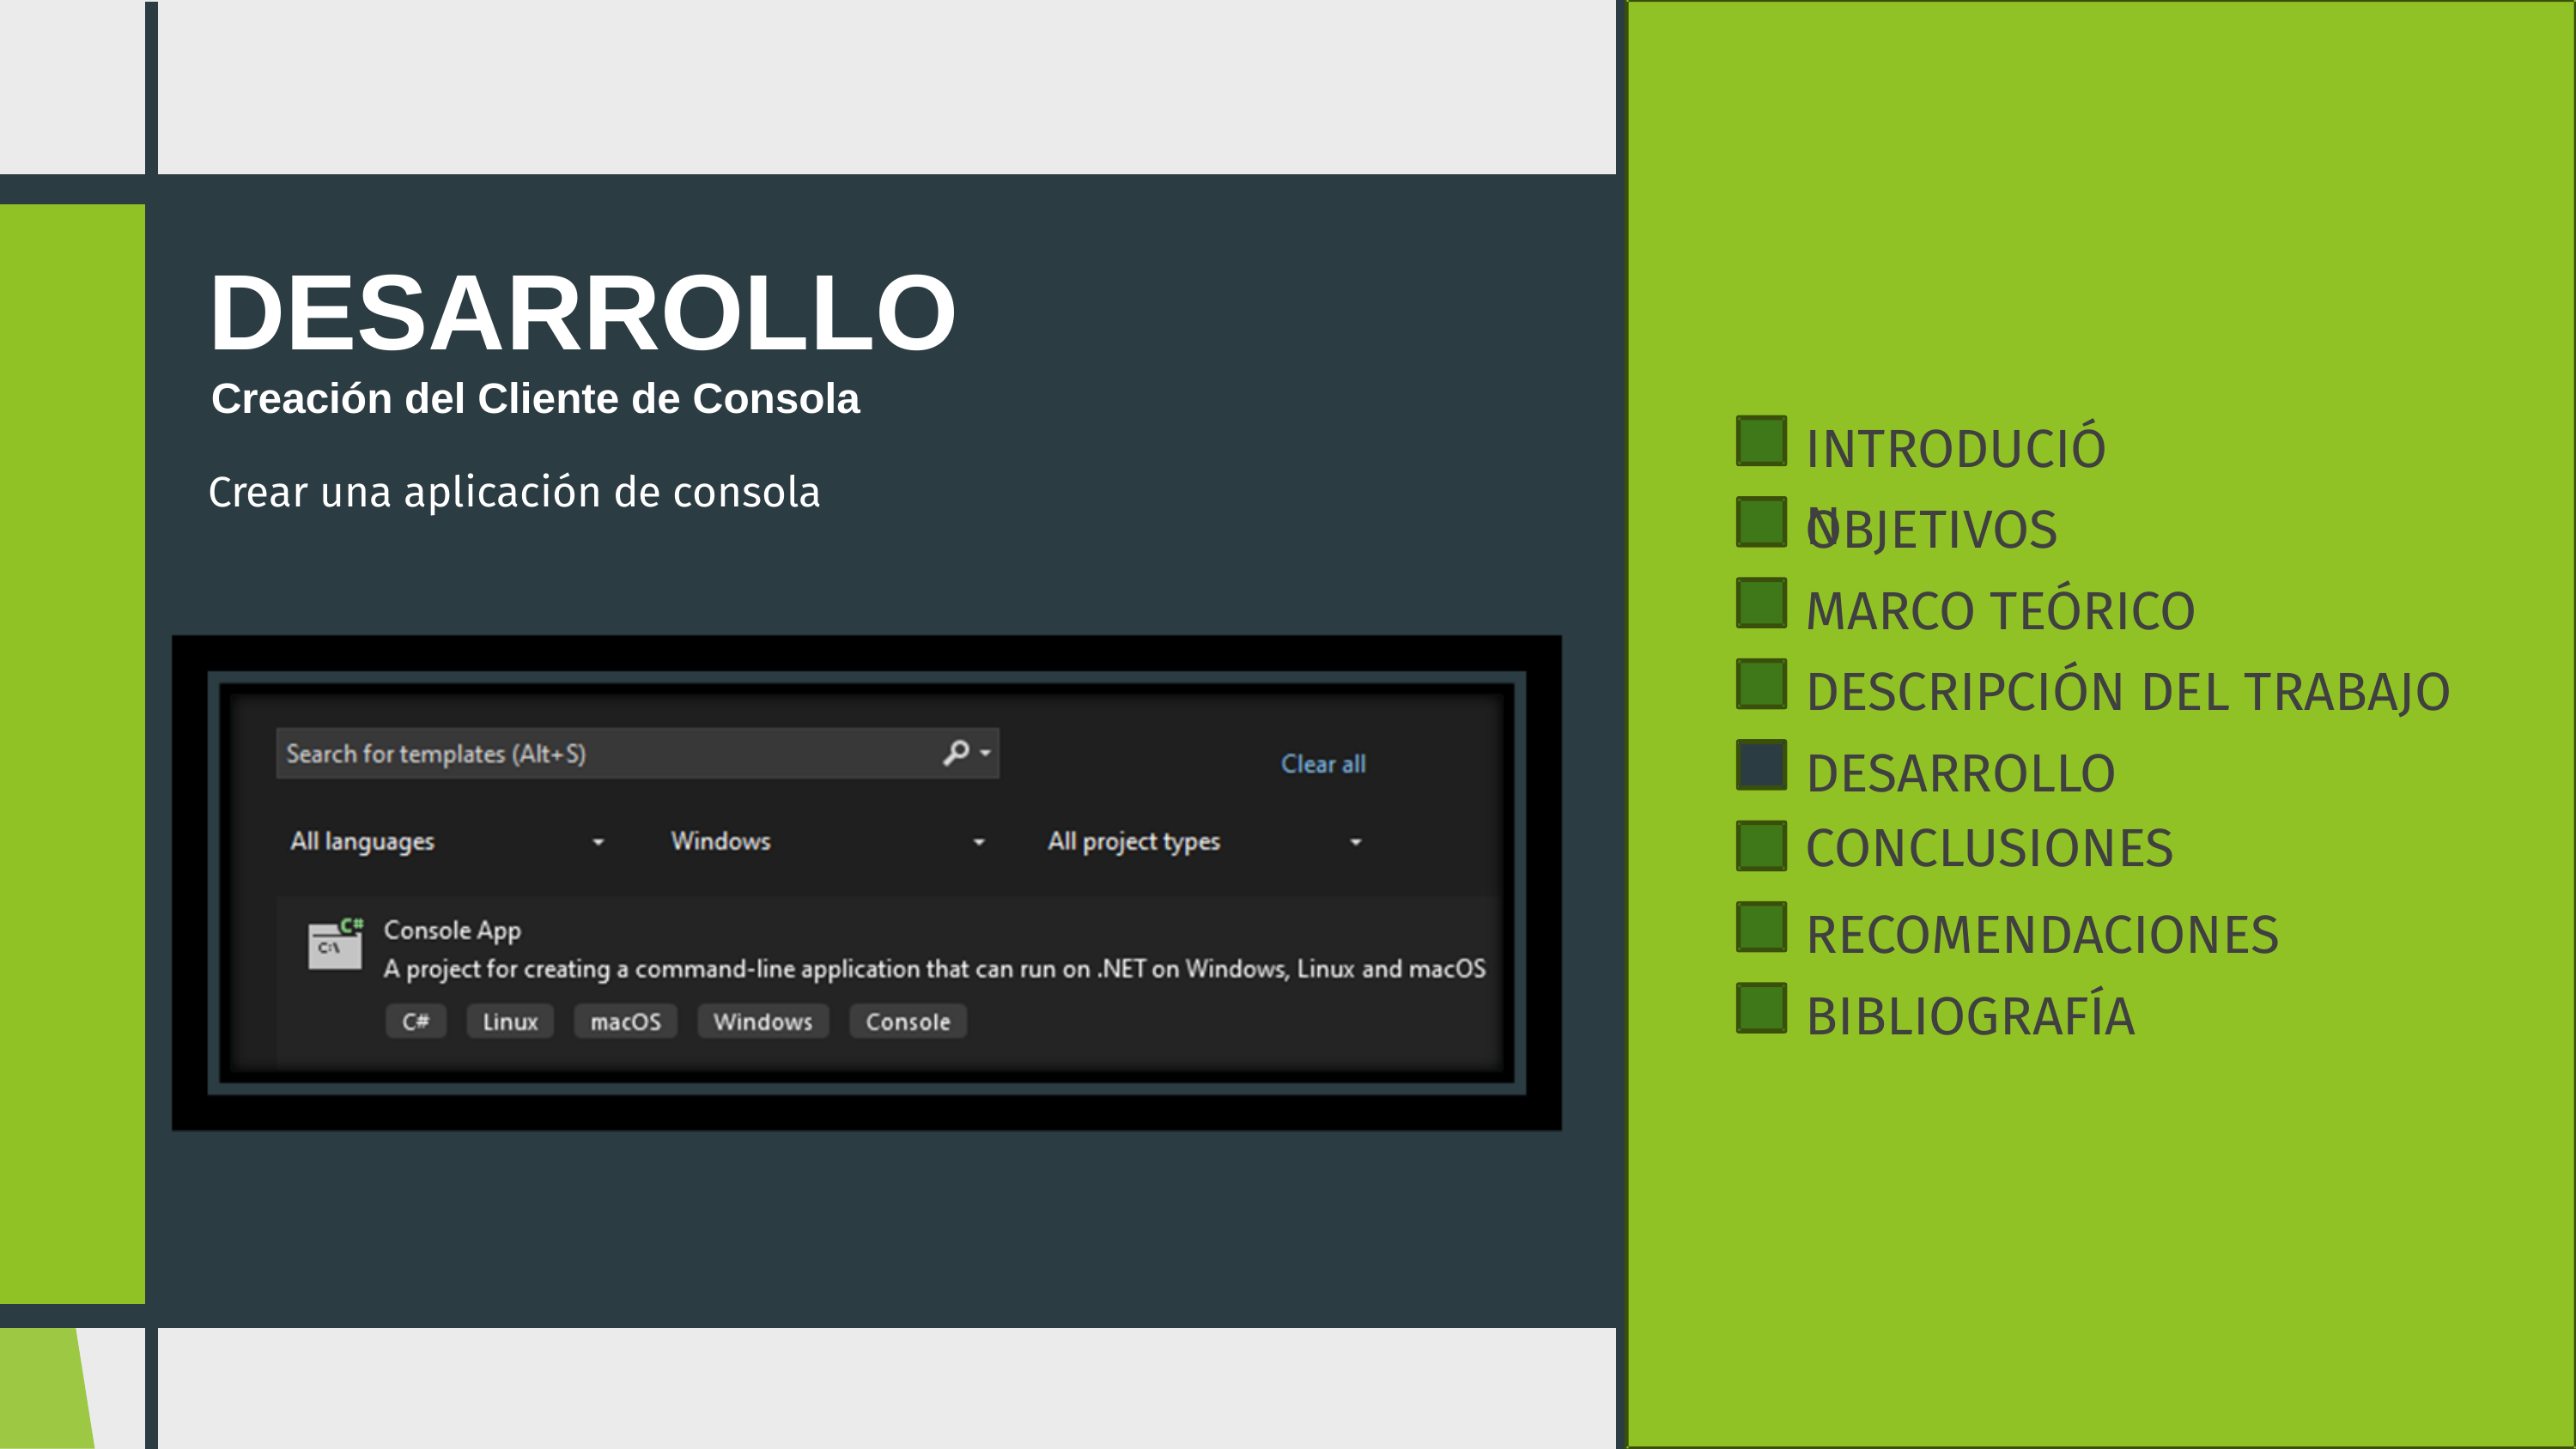

DESARROLLO
Creación del Cliente de Consola
INTRODUCIÓN

OBJETIVOS

MARCO TEÓRICO

DESCRIPCIÓN DEL TRABAJO

DESARROLLO

CONCLUSIONES

RECOMENDACIONES

BIBLIOGRAFÍA

Crear una aplicación de consola